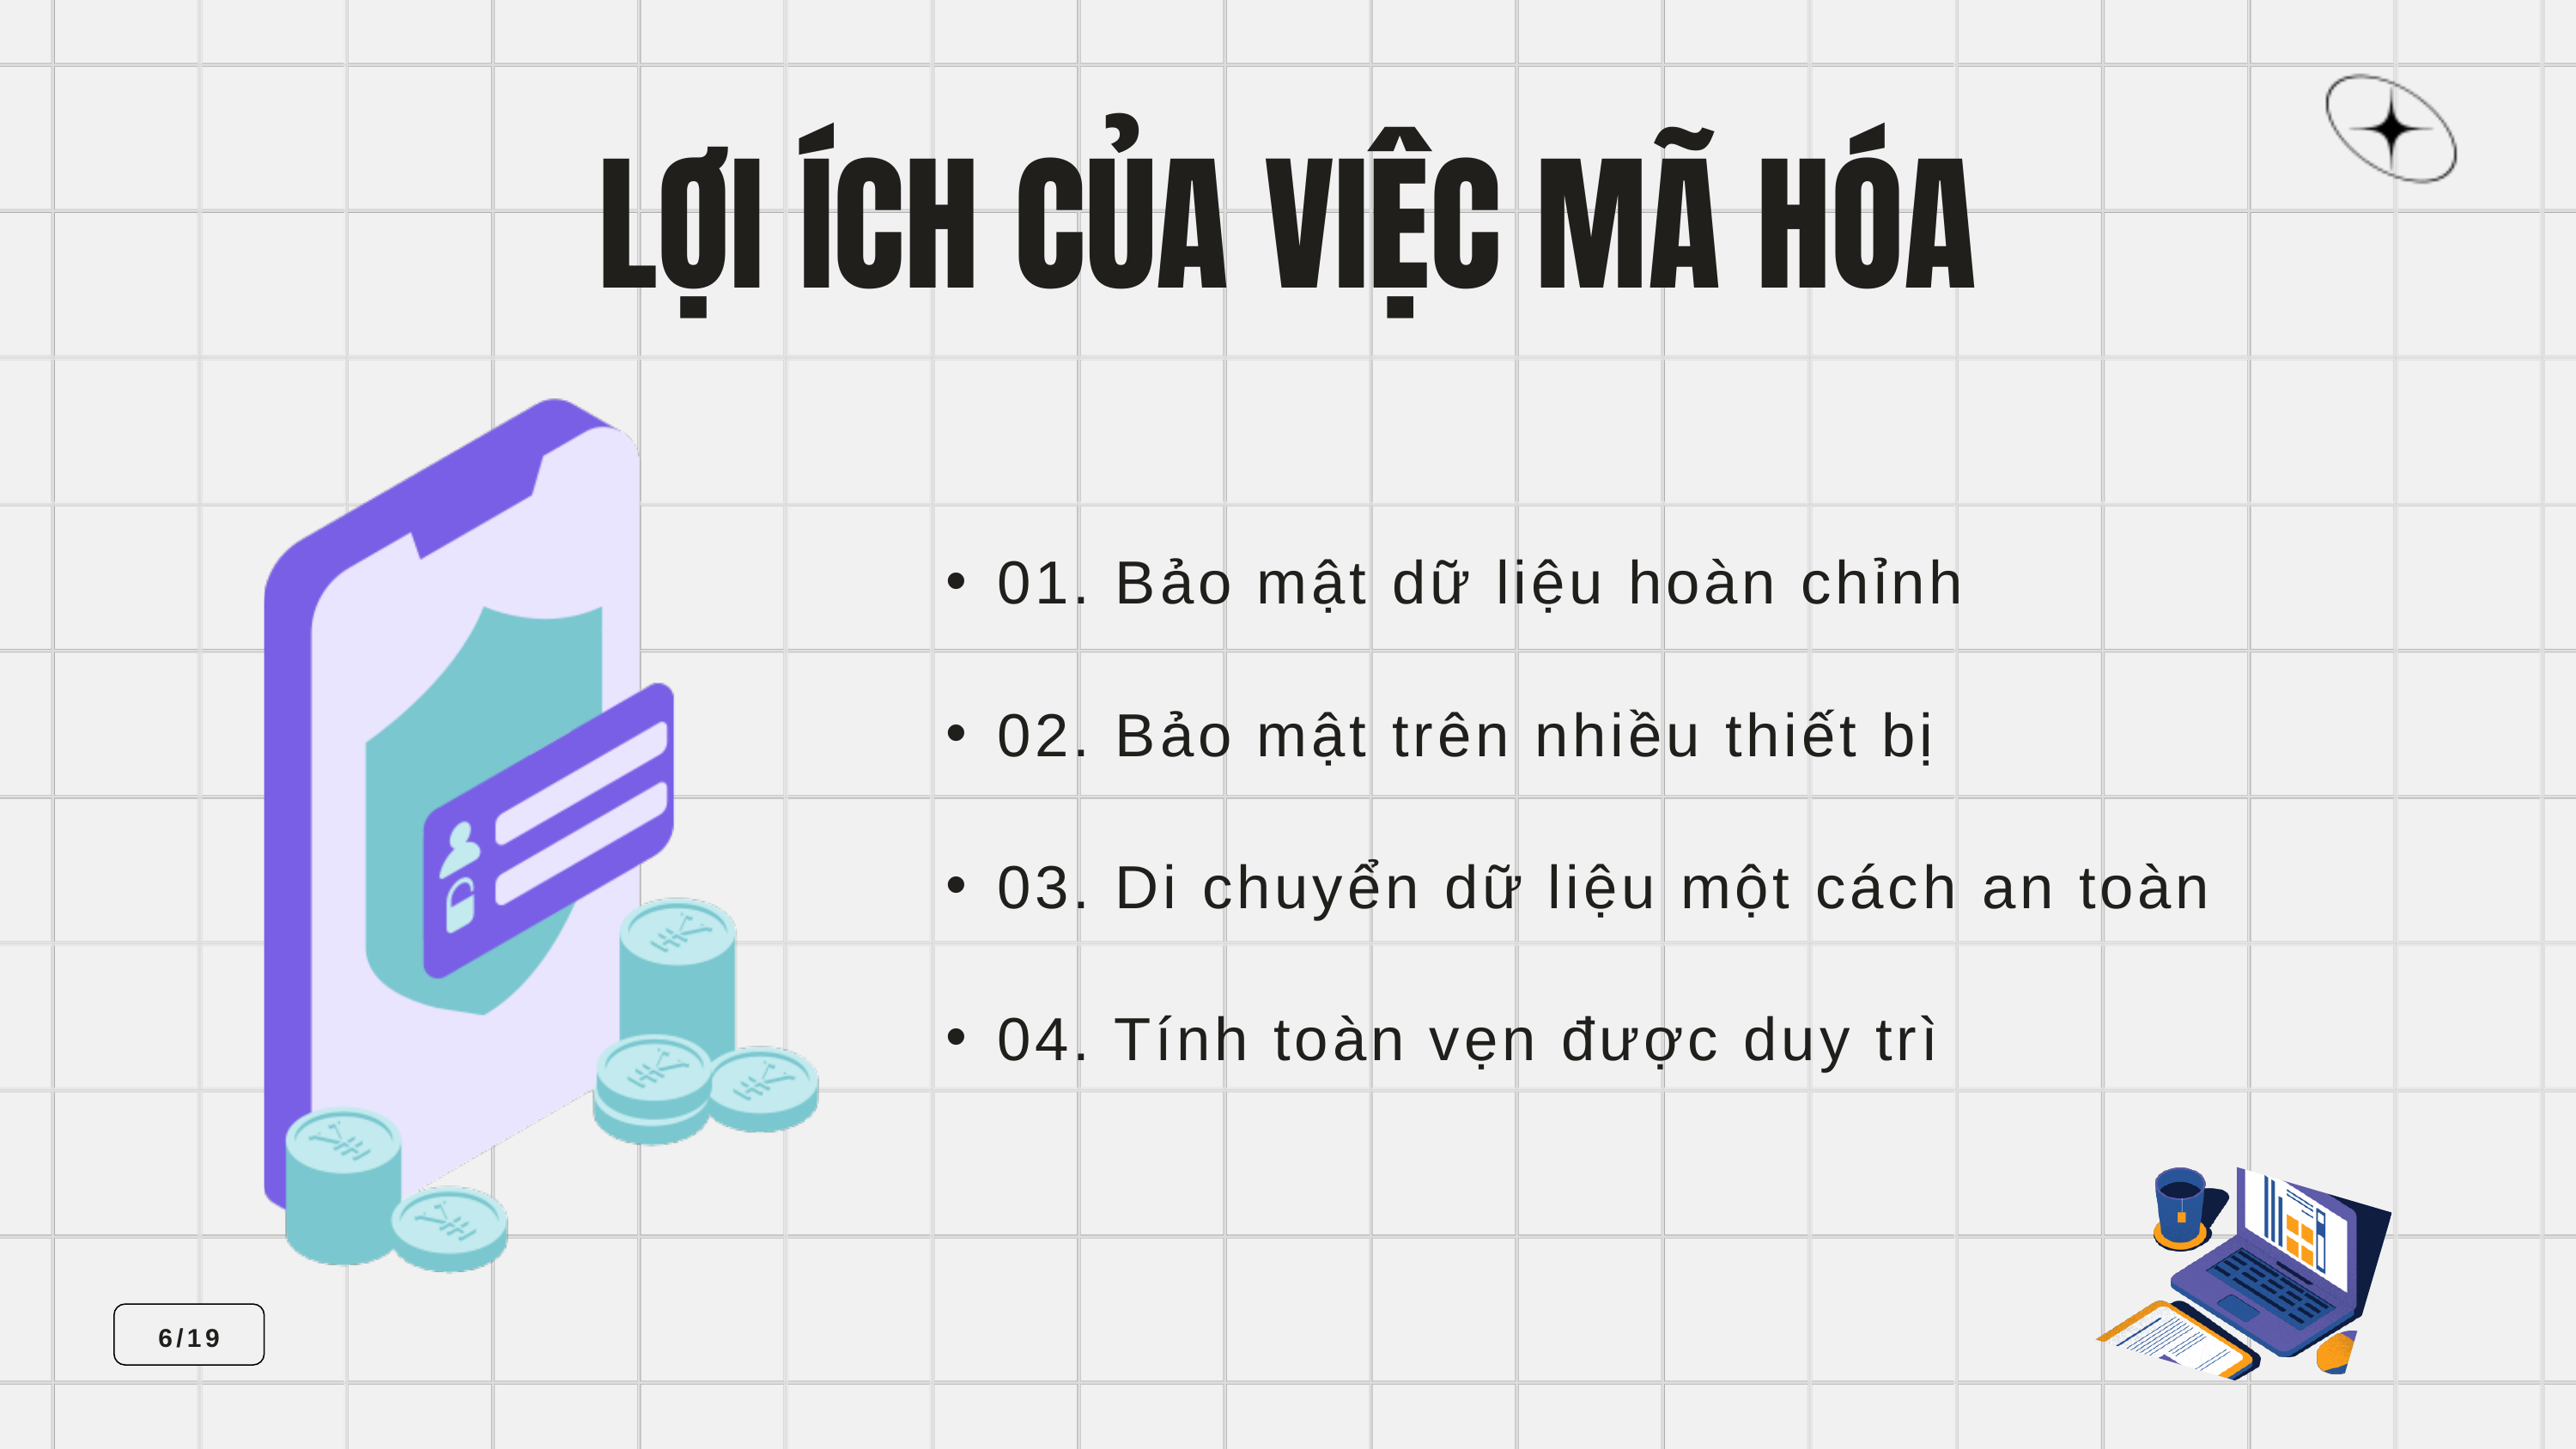

LỢI ÍCH CỦA VIỆC MÃ HÓA

01. Bảo mật dữ liệu hoàn chỉnh
02. Bảo mật trên nhiều thiết bị
03. Di chuyển dữ liệu một cách an toàn
04. Tính toàn vẹn được duy trì

6/19